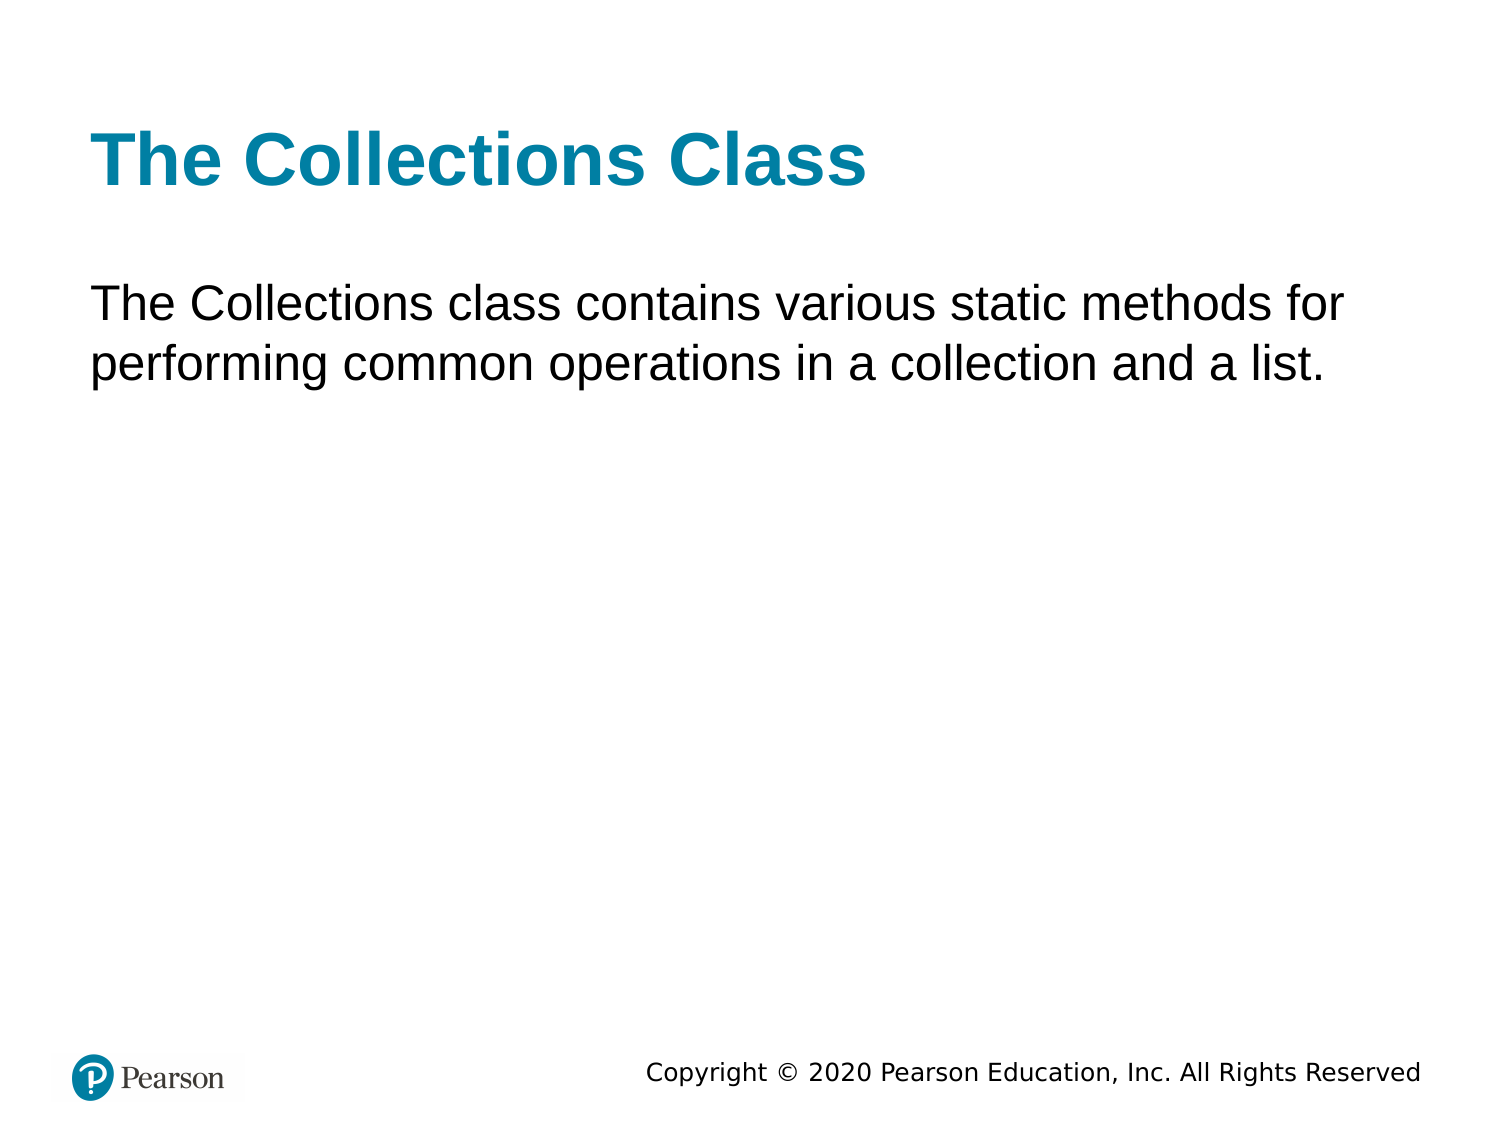

# The Collections Class
The Collections class contains various static methods for performing common operations in a collection and a list.